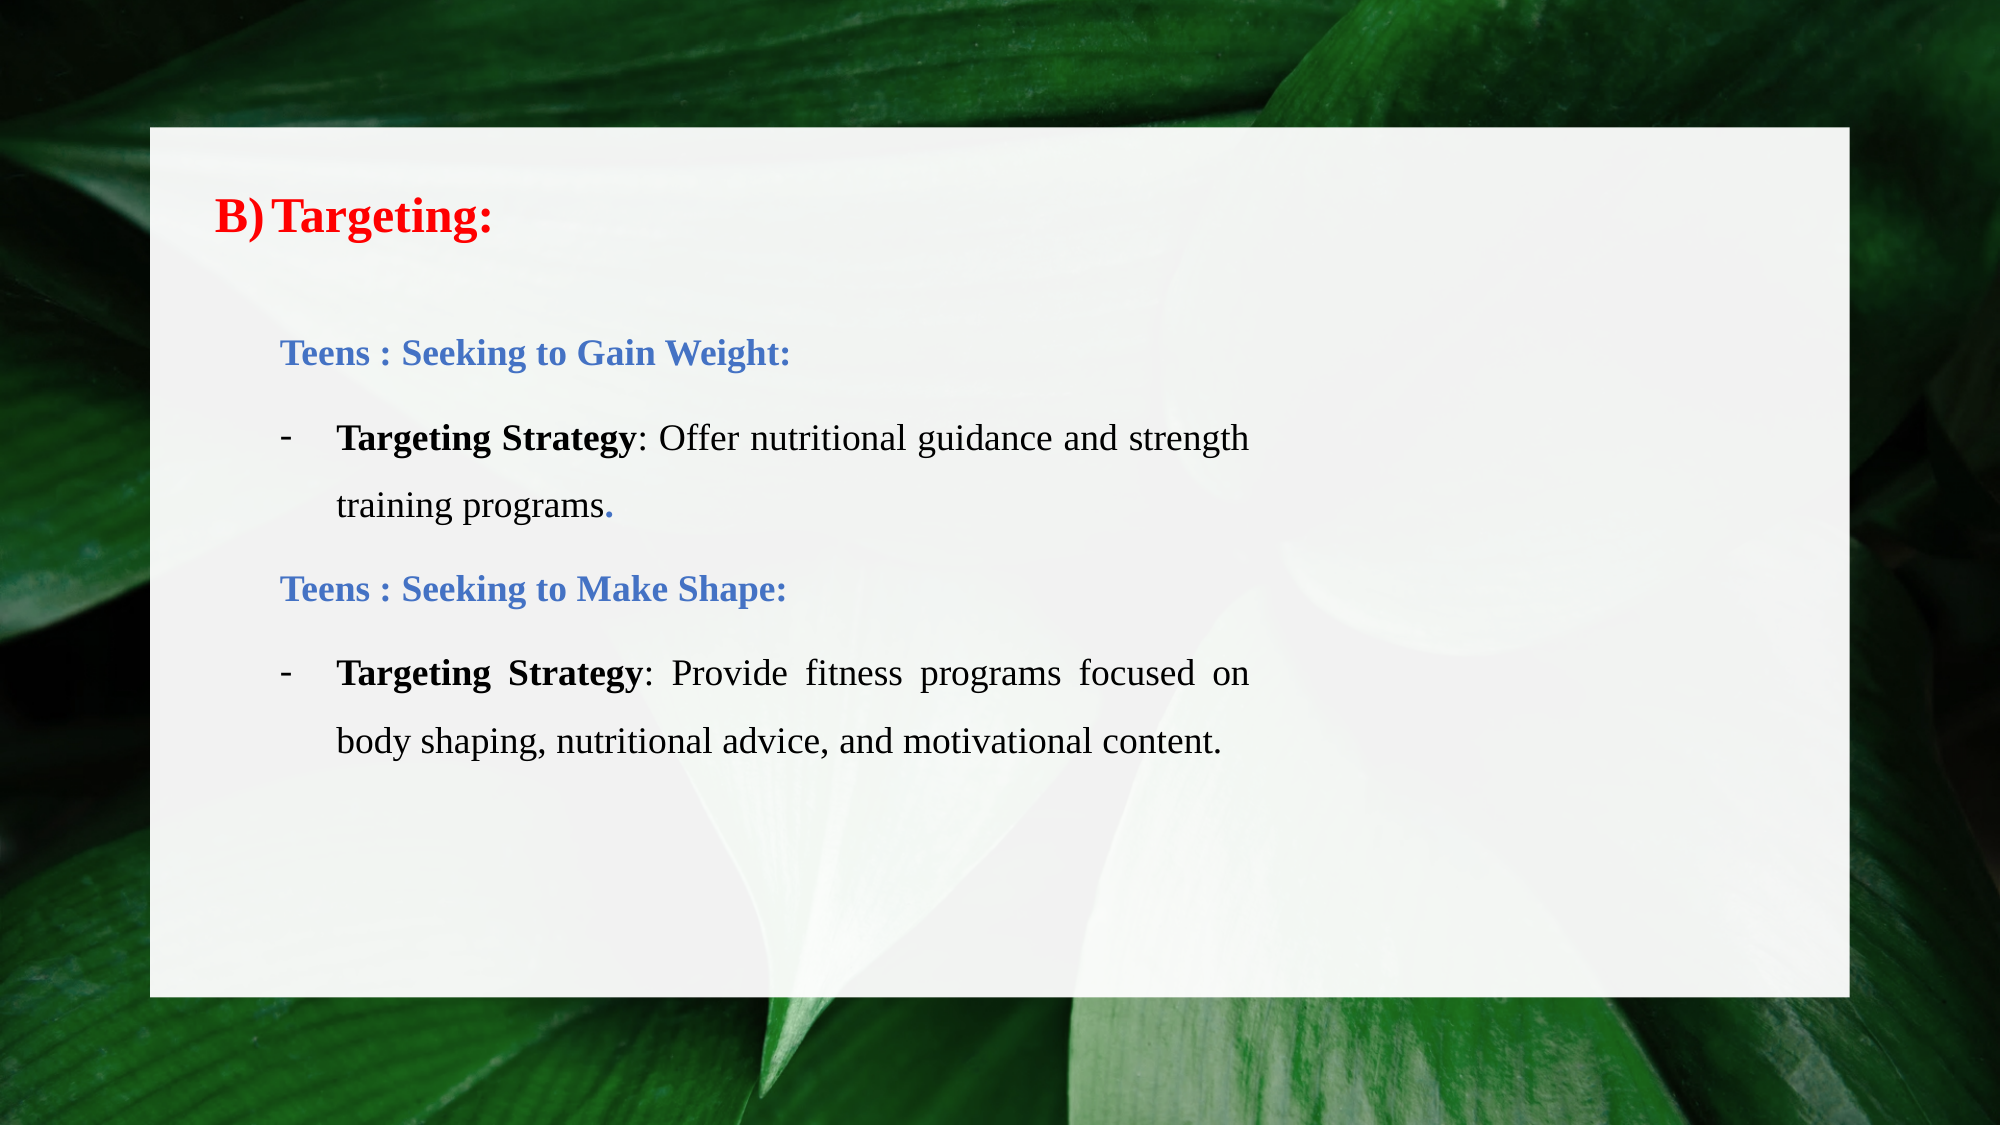

Targeting:
Teens : Seeking to Gain Weight:
Targeting Strategy: Offer nutritional guidance and strength training programs.
Teens : Seeking to Make Shape:
Targeting Strategy: Provide fitness programs focused on body shaping, nutritional advice, and motivational content.